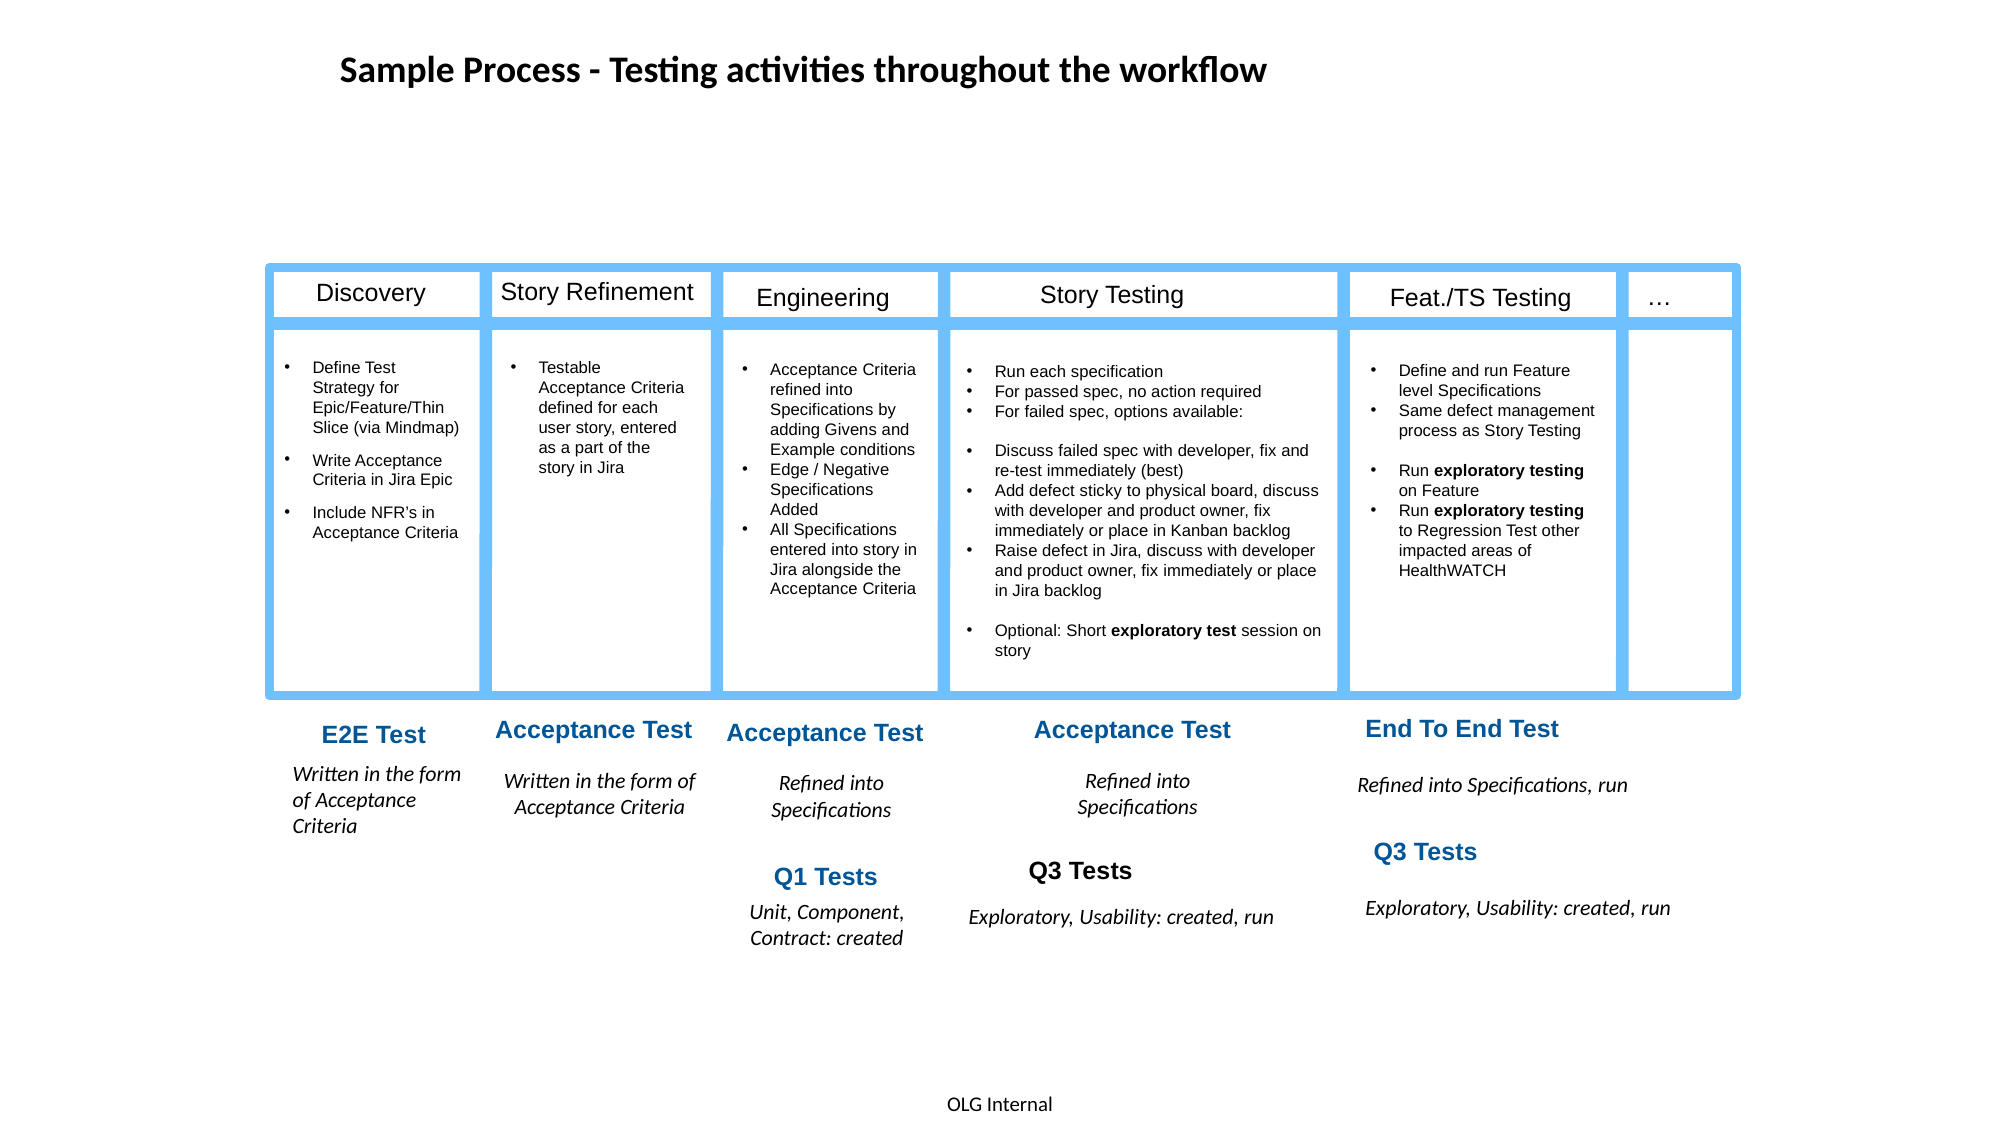

# Sample Process - Testing activities throughout the workflow

Story Refinement
Discovery
Story Testing
…
Engineering
Feat./TS Testing
Define Test Strategy for Epic/Feature/Thin Slice (via Mindmap)
Write Acceptance Criteria in Jira Epic
Include NFR’s in Acceptance Criteria
Testable Acceptance Criteria defined for each user story, entered as a part of the story in Jira
Acceptance Criteria refined into Specifications by adding Givens and Example conditions
Edge / Negative Specifications Added
All Specifications entered into story in Jira alongside the Acceptance Criteria
Define and run Feature level Specifications
Same defect management process as Story Testing

Run exploratory testing on Feature
Run exploratory testing to Regression Test other impacted areas of HealthWATCH

Run each specification
For passed spec, no action required
For failed spec, options available:

Discuss failed spec with developer, fix and re-test immediately (best)
Add defect sticky to physical board, discuss with developer and product owner, fix immediately or place in Kanban backlog
Raise defect in Jira, discuss with developer and product owner, fix immediately or place in Jira backlog

Optional: Short exploratory test session on story
End To End Test
Acceptance Test
Acceptance Test
Acceptance Test
E2E Test
Written in the form of Acceptance Criteria
Written in the form of Acceptance Criteria
Refined into Specifications
Refined into Specifications
Refined into Specifications, run
Q3 Tests
Q3 Tests
Q1 Tests
Exploratory, Usability: created, run
Unit, Component, Contract: created
Exploratory, Usability: created, run